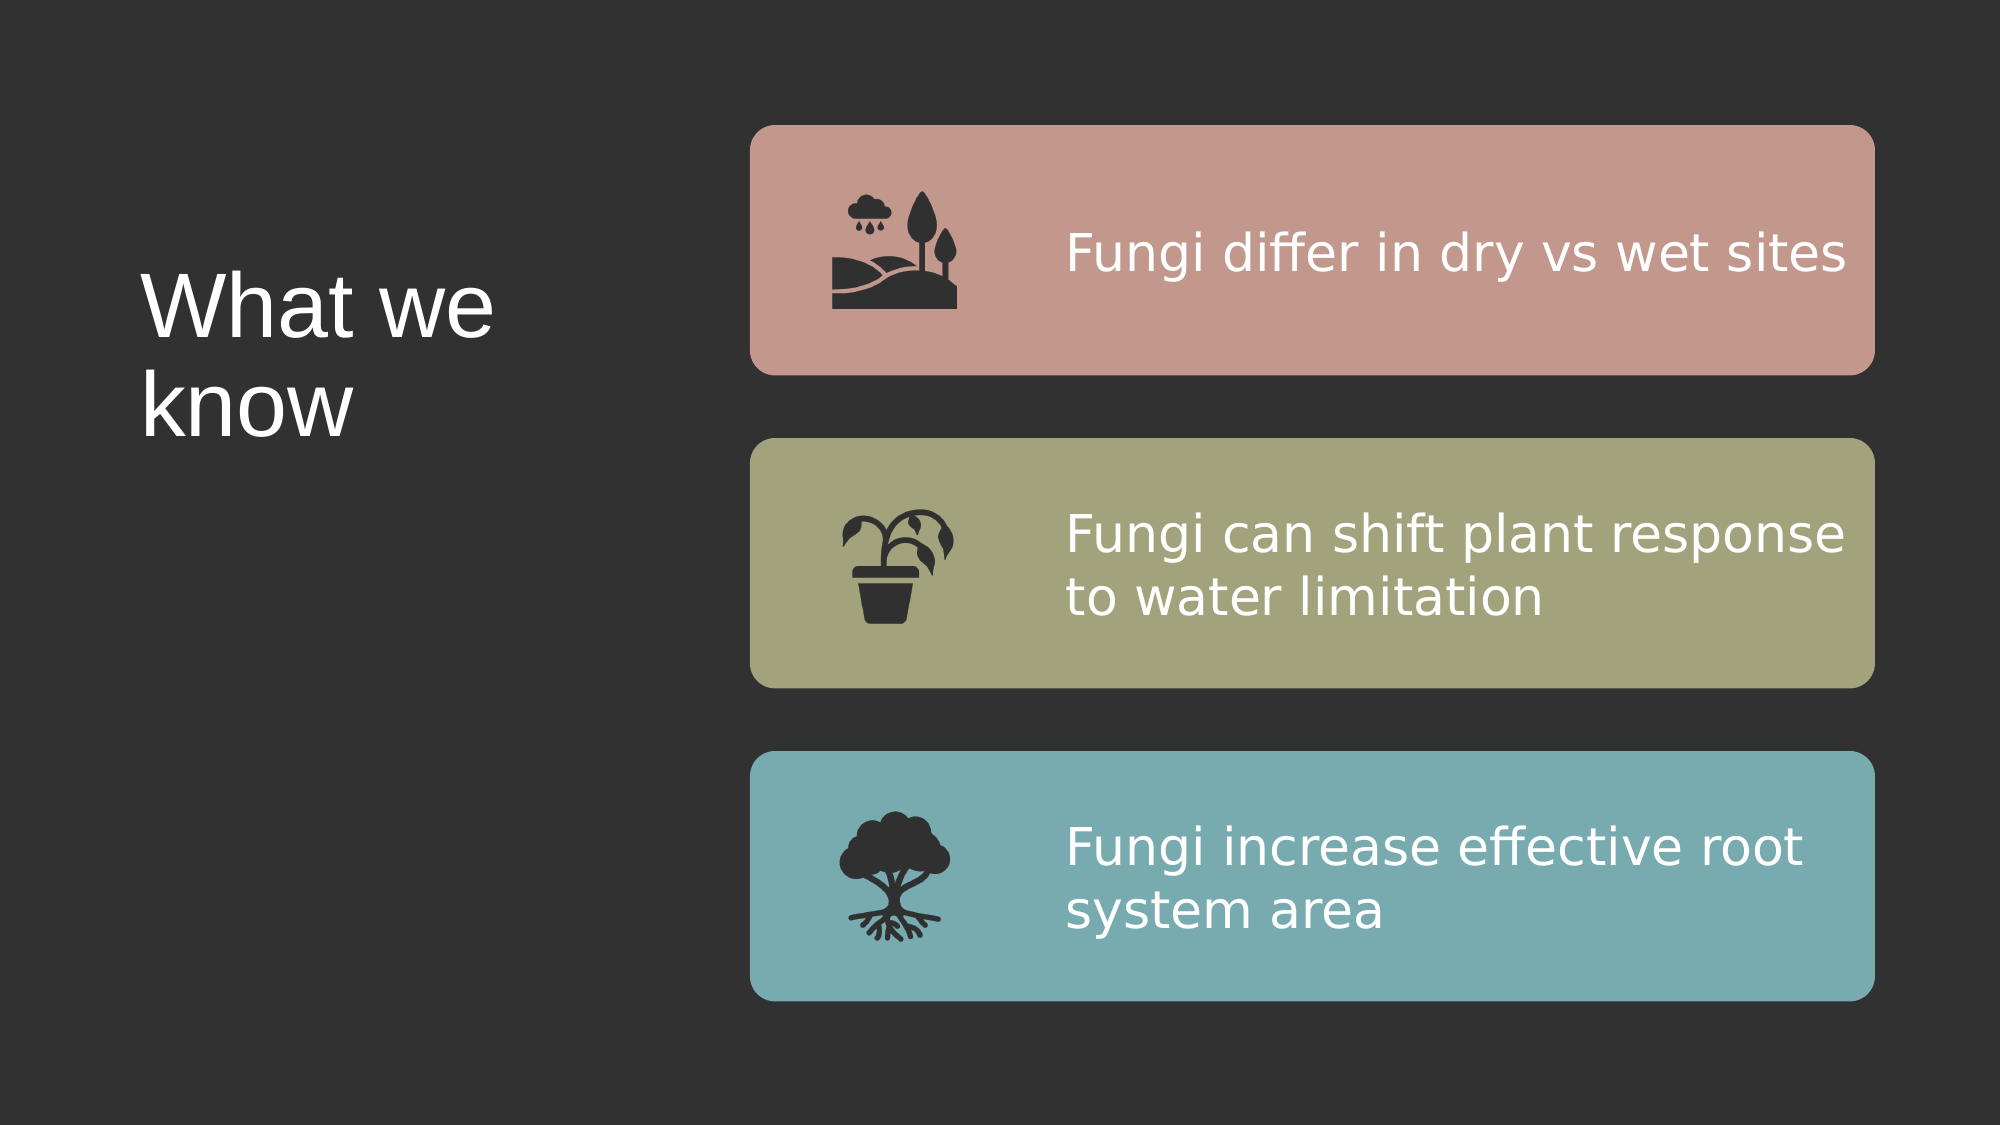

Fungi differ in dry vs wet sites
Fungi can shift plant response to water limitation
Fungi increase effective root system area
# What we know